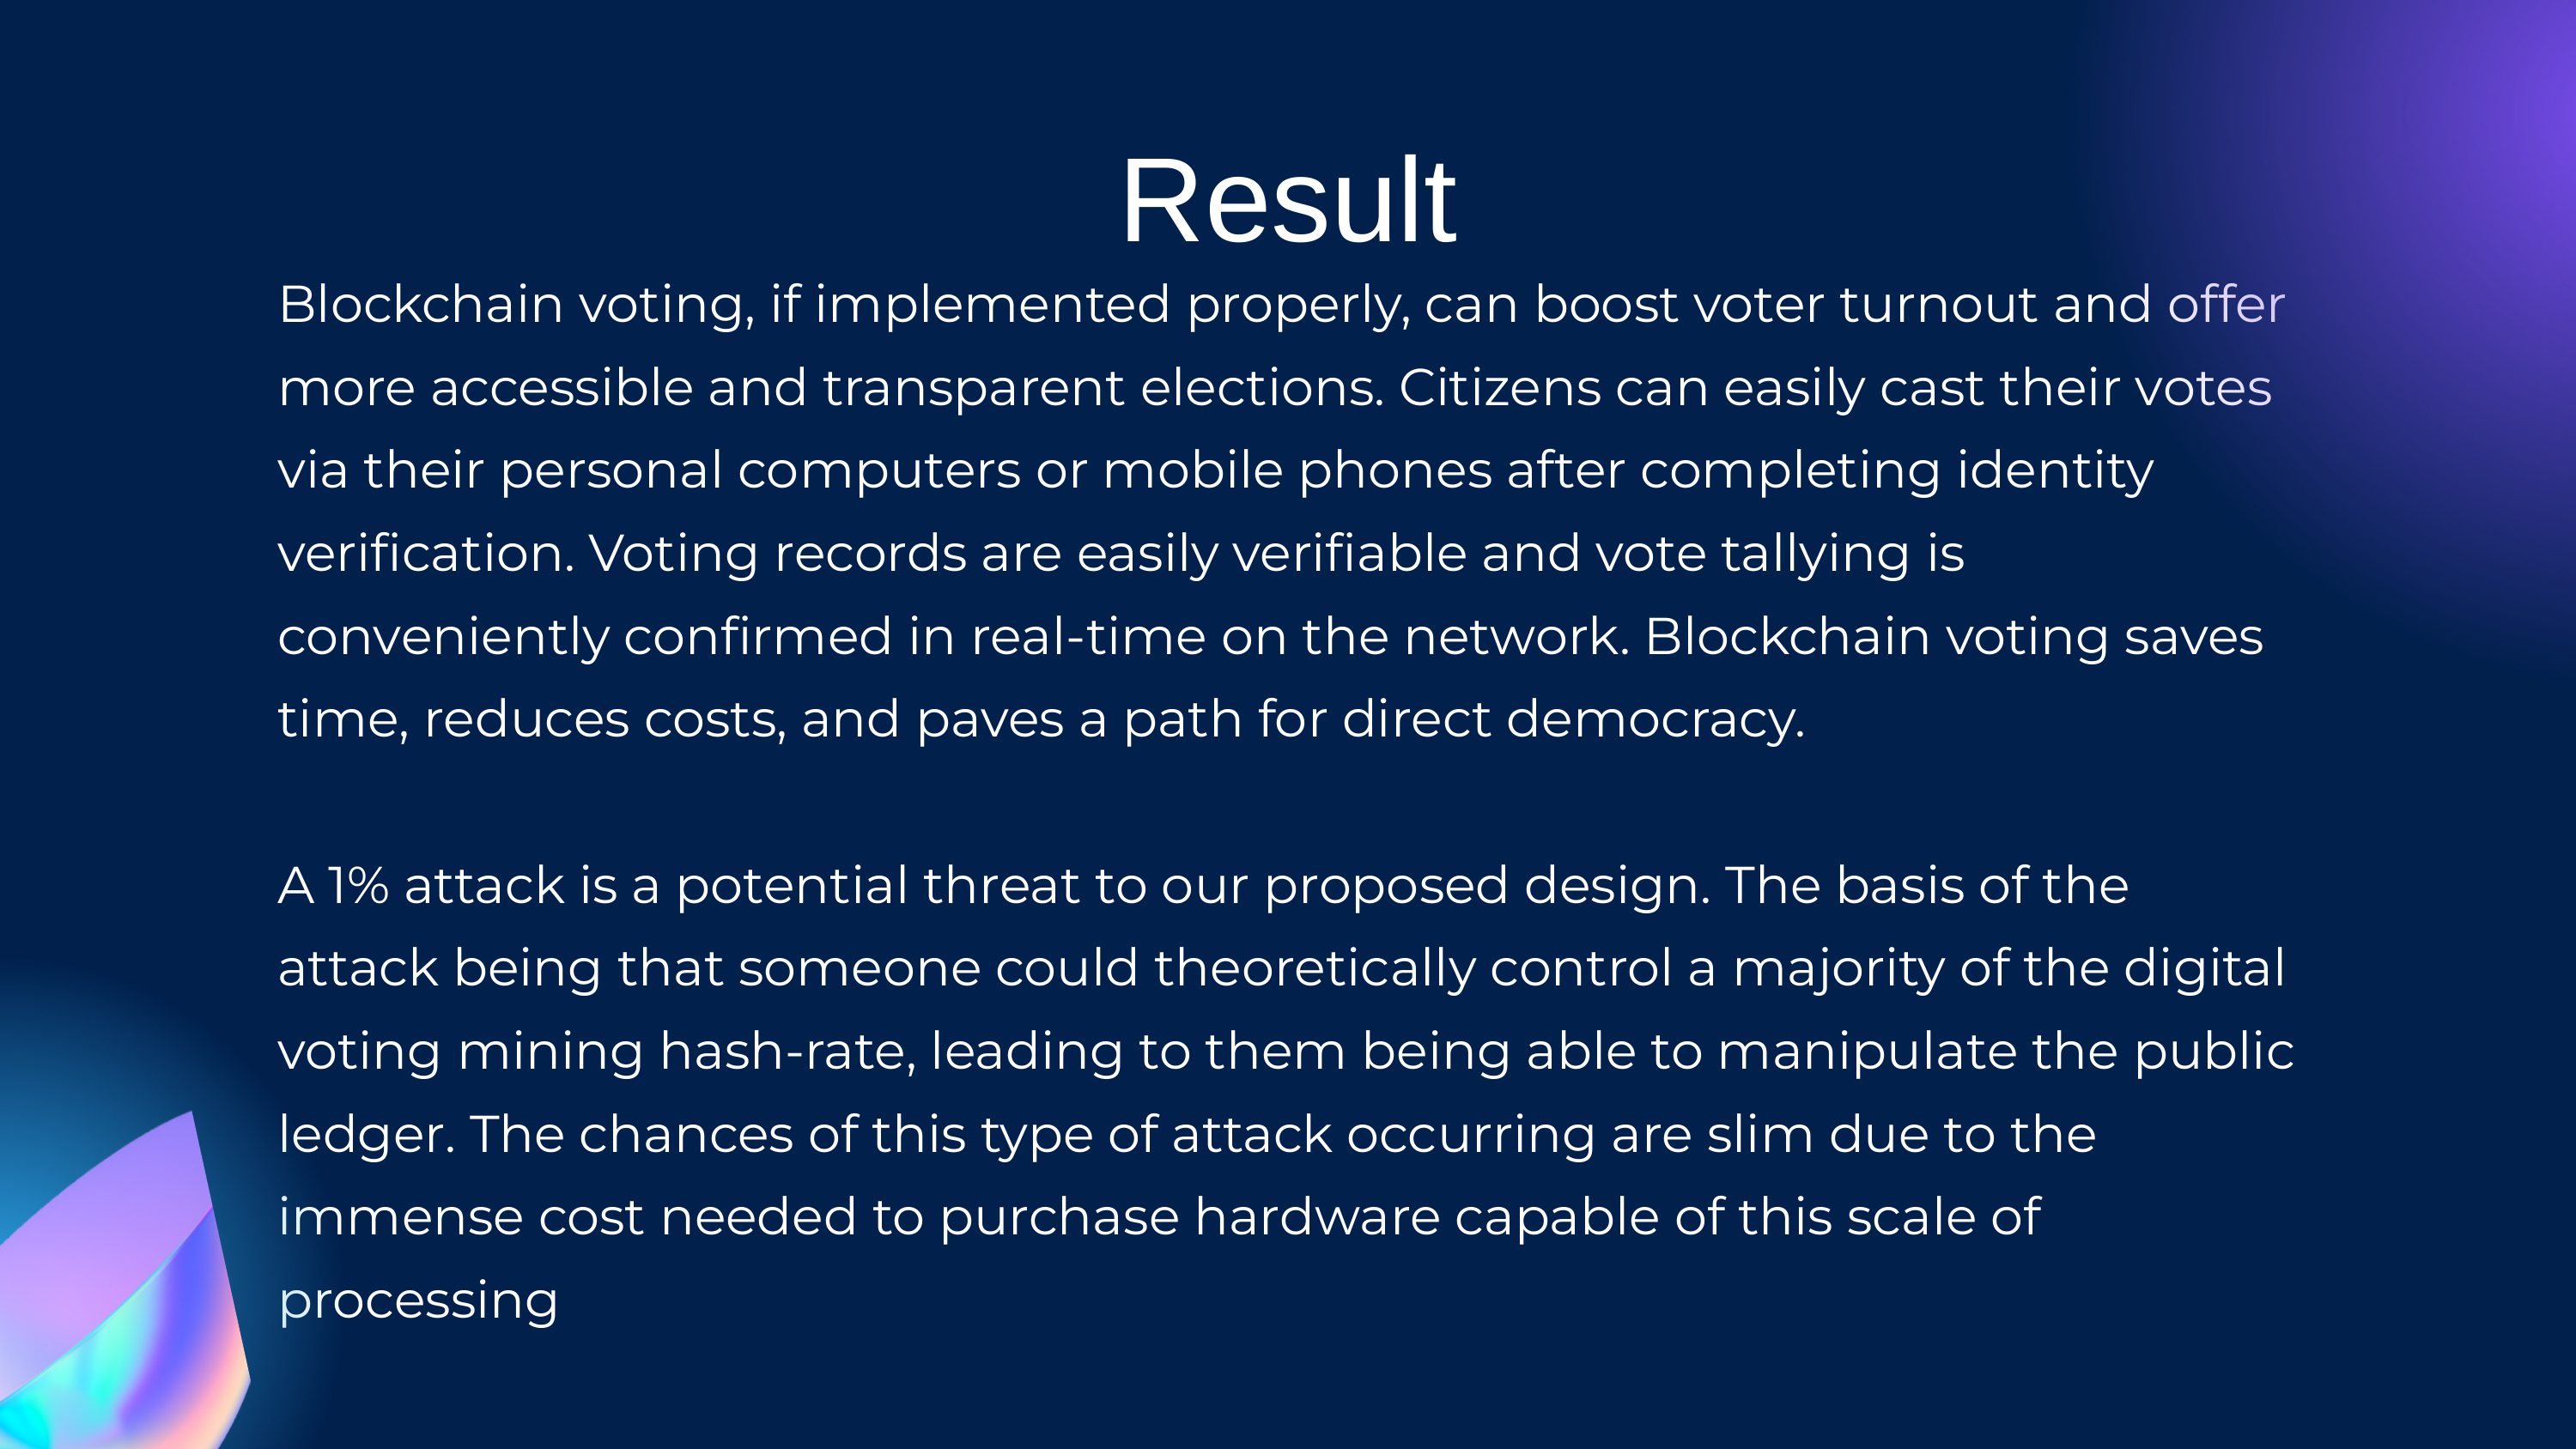

Result
Blockchain voting, if implemented properly, can boost voter turnout and offer more accessible and transparent elections. Citizens can easily cast their votes via their personal computers or mobile phones after completing identity verification. Voting records are easily verifiable and vote tallying is conveniently confirmed in real-time on the network. Blockchain voting saves time, reduces costs, and paves a path for direct democracy.

A 1% attack is a potential threat to our proposed design. The basis of the attack being that someone could theoretically control a majority of the digital voting mining hash-rate, leading to them being able to manipulate the public ledger. The chances of this type of attack occurring are slim due to the immense cost needed to purchase hardware capable of this scale of processing